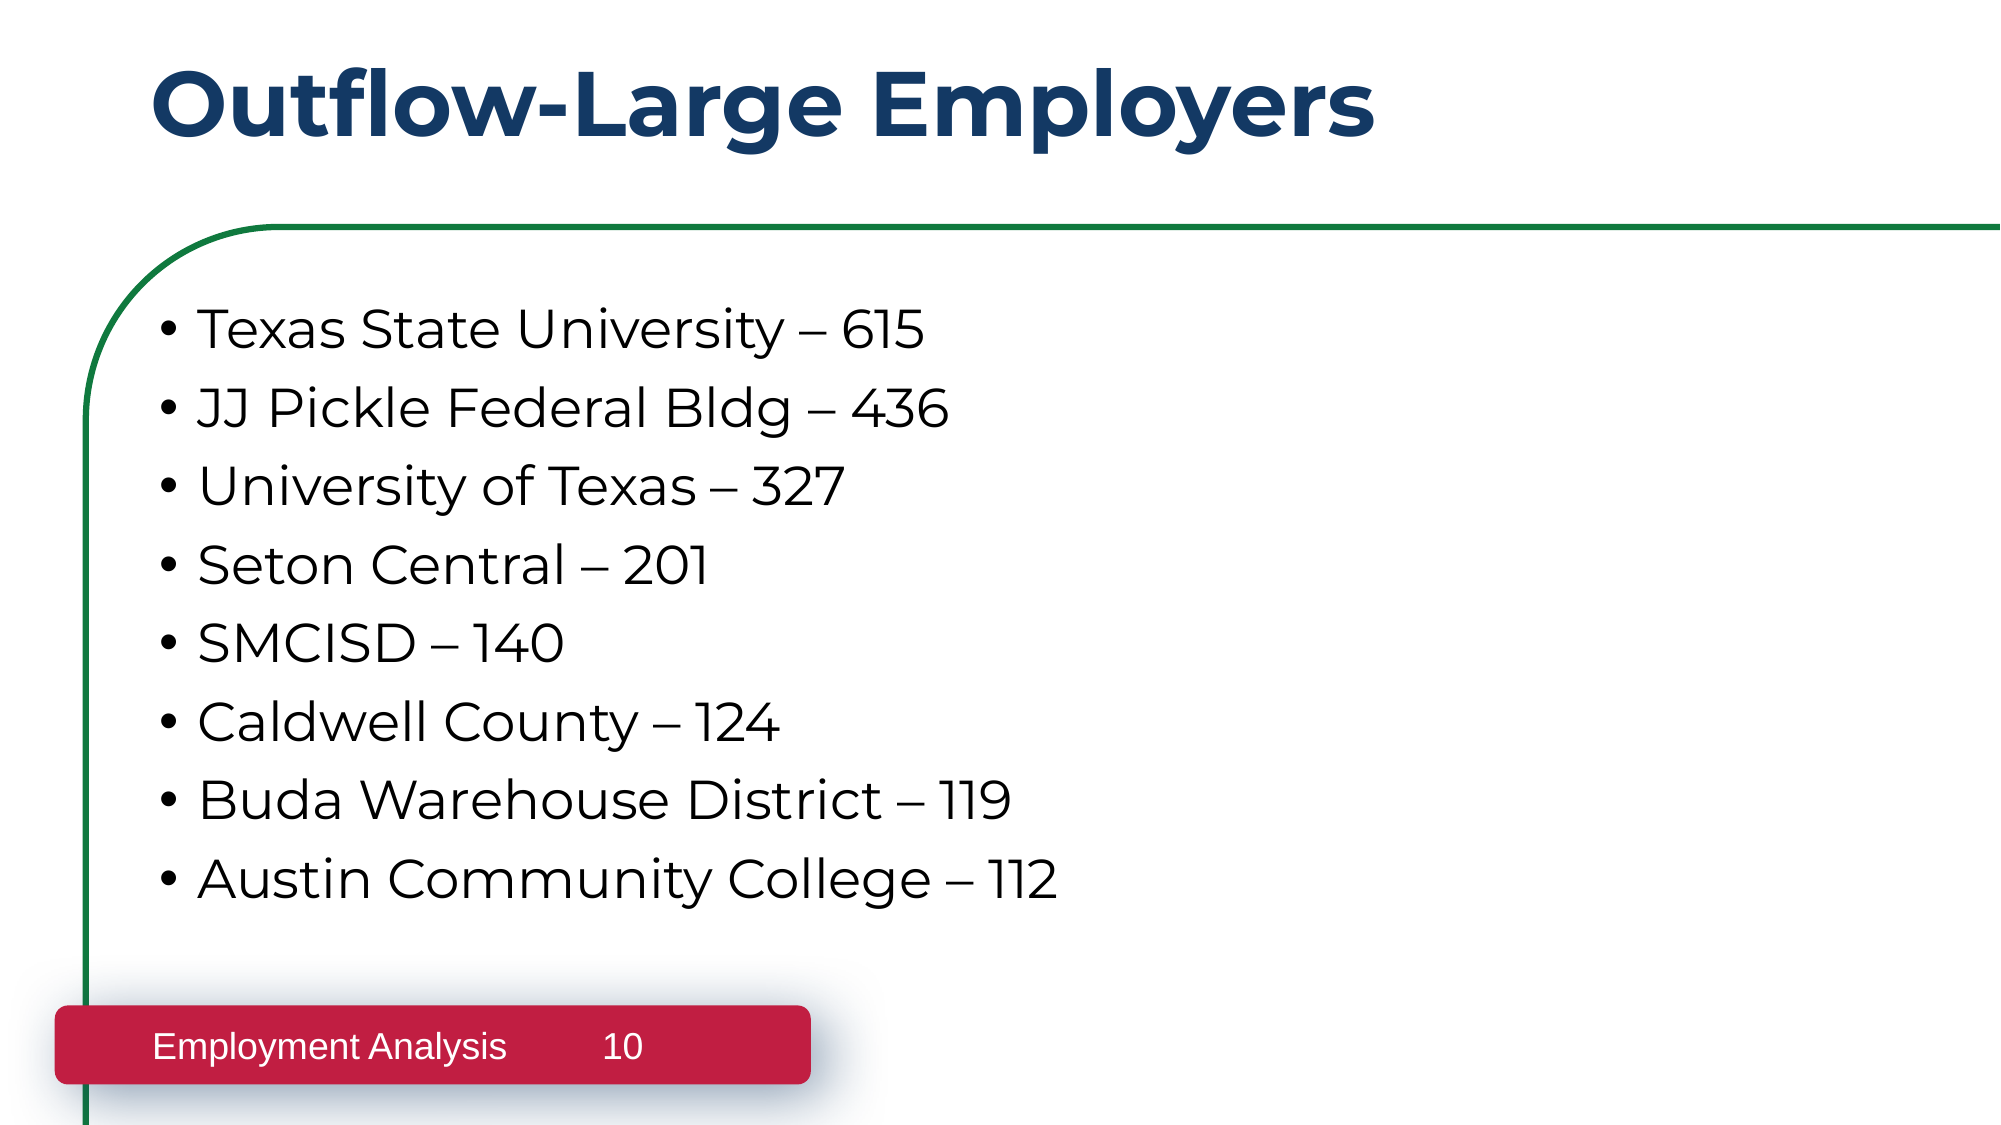

Outflow-Large Employers

Texas State University – 615
JJ Pickle Federal Bldg – 436
University of Texas – 327
Seton Central – 201
SMCISD – 140
Caldwell County – 124
Buda Warehouse District – 119
Austin Community College – 112

Employment Analysis 	10